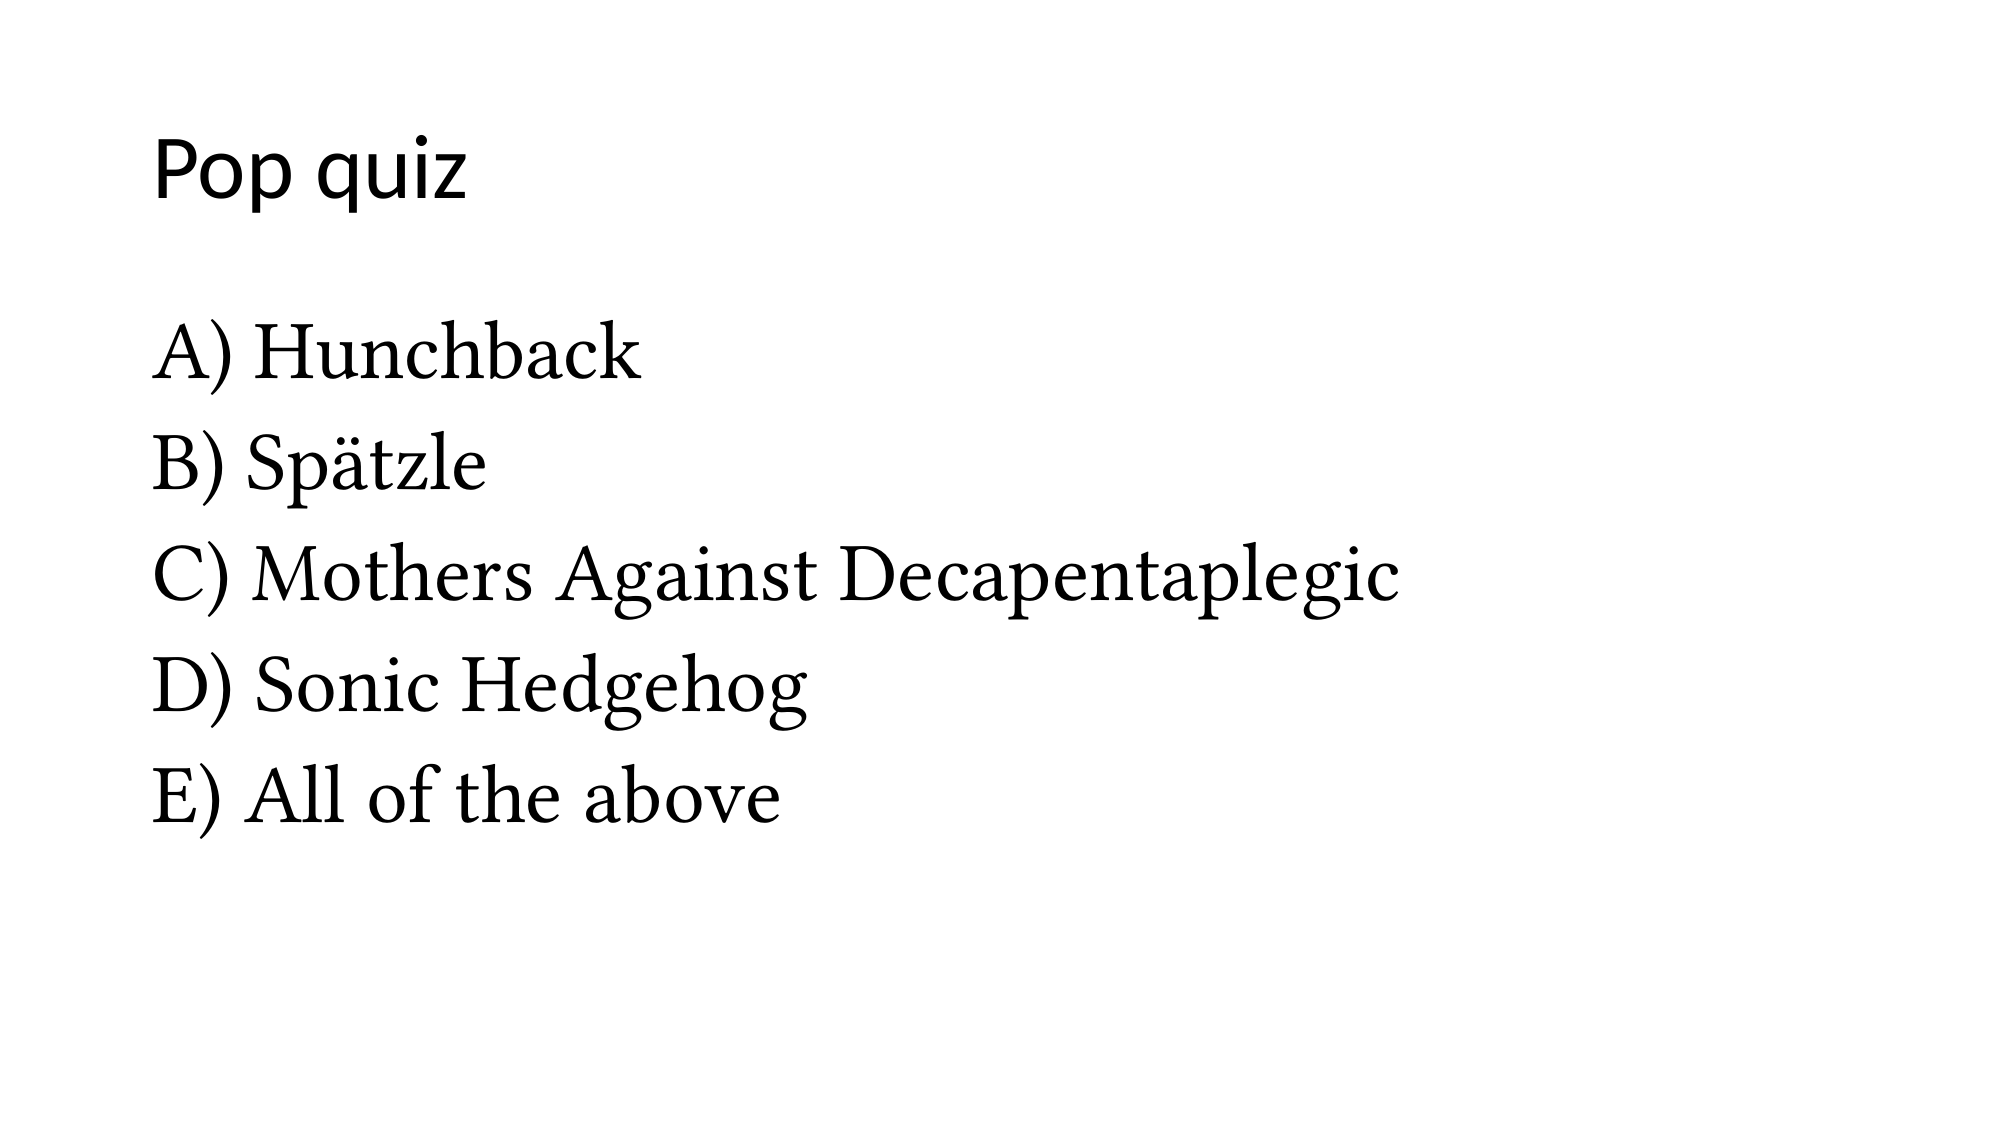

# Pop quiz
A) Hunchback
B) Spätzle
C) Mothers Against Decapentaplegic
D) Sonic Hedgehog
E) All of the above